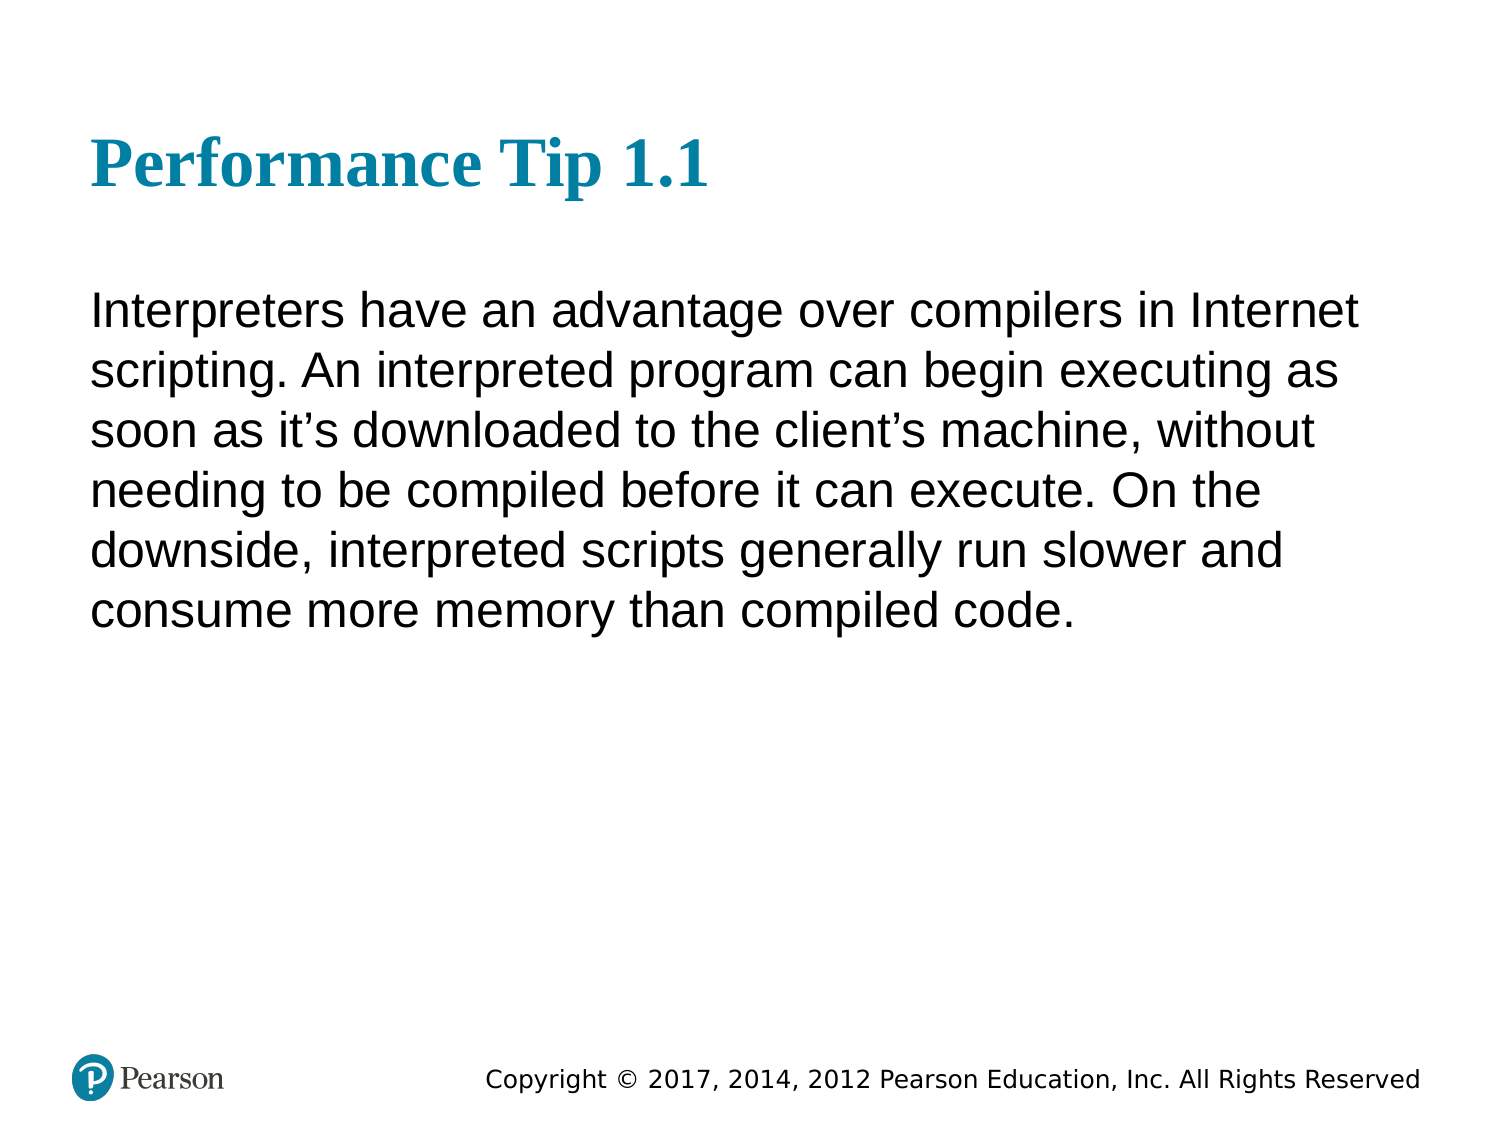

# Performance Tip 1.1
Interpreters have an advantage over compilers in Internet scripting. An interpreted program can begin executing as soon as it’s downloaded to the client’s machine, without needing to be compiled before it can execute. On the downside, interpreted scripts generally run slower and consume more memory than compiled code.